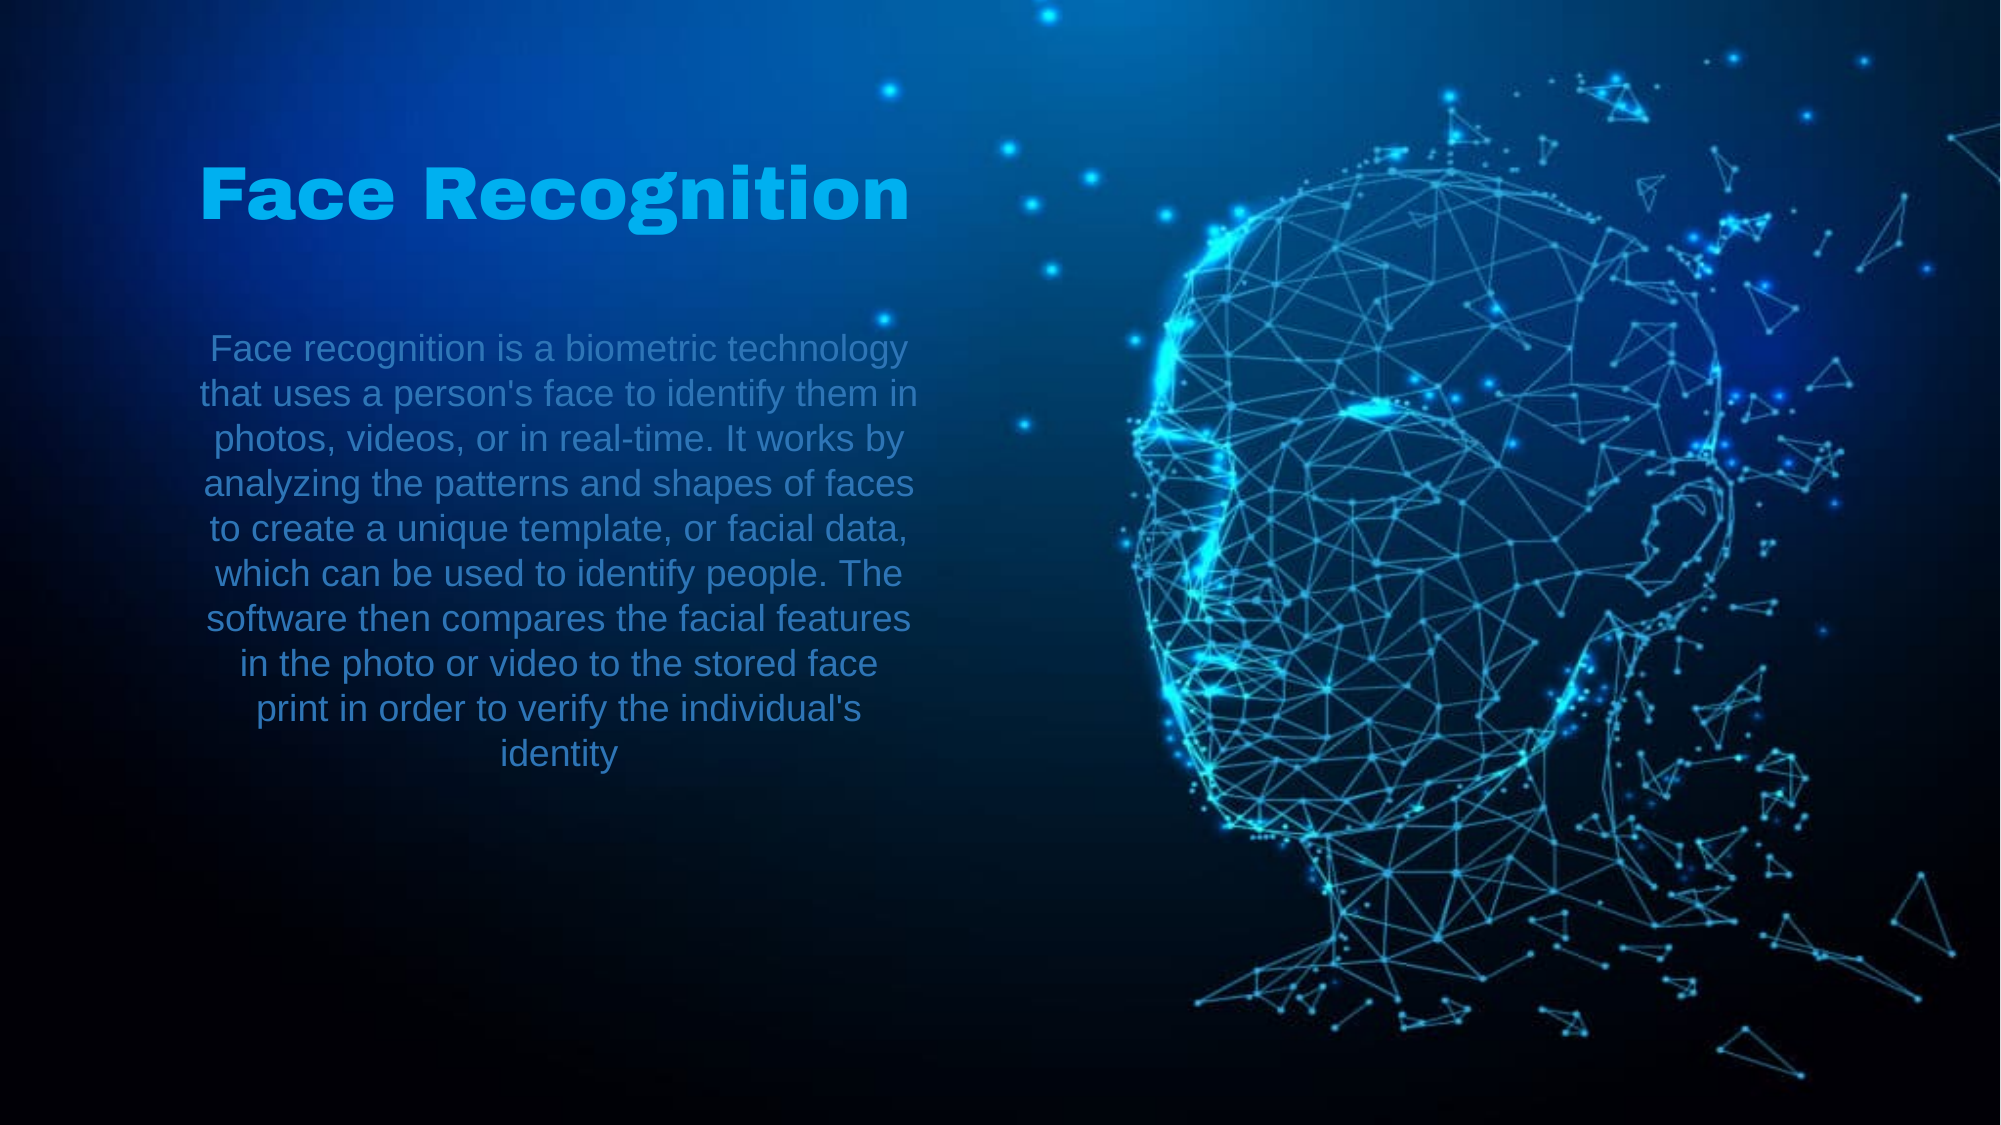

Face Recognition

Face recognition is a biometric technology that uses a person's face to identify them in photos, videos, or in real-time. It works by analyzing the patterns and shapes of faces to create a unique template, or facial data, which can be used to identify people. The software then compares the facial features in the photo or video to the stored face print in order to verify the individual's identity